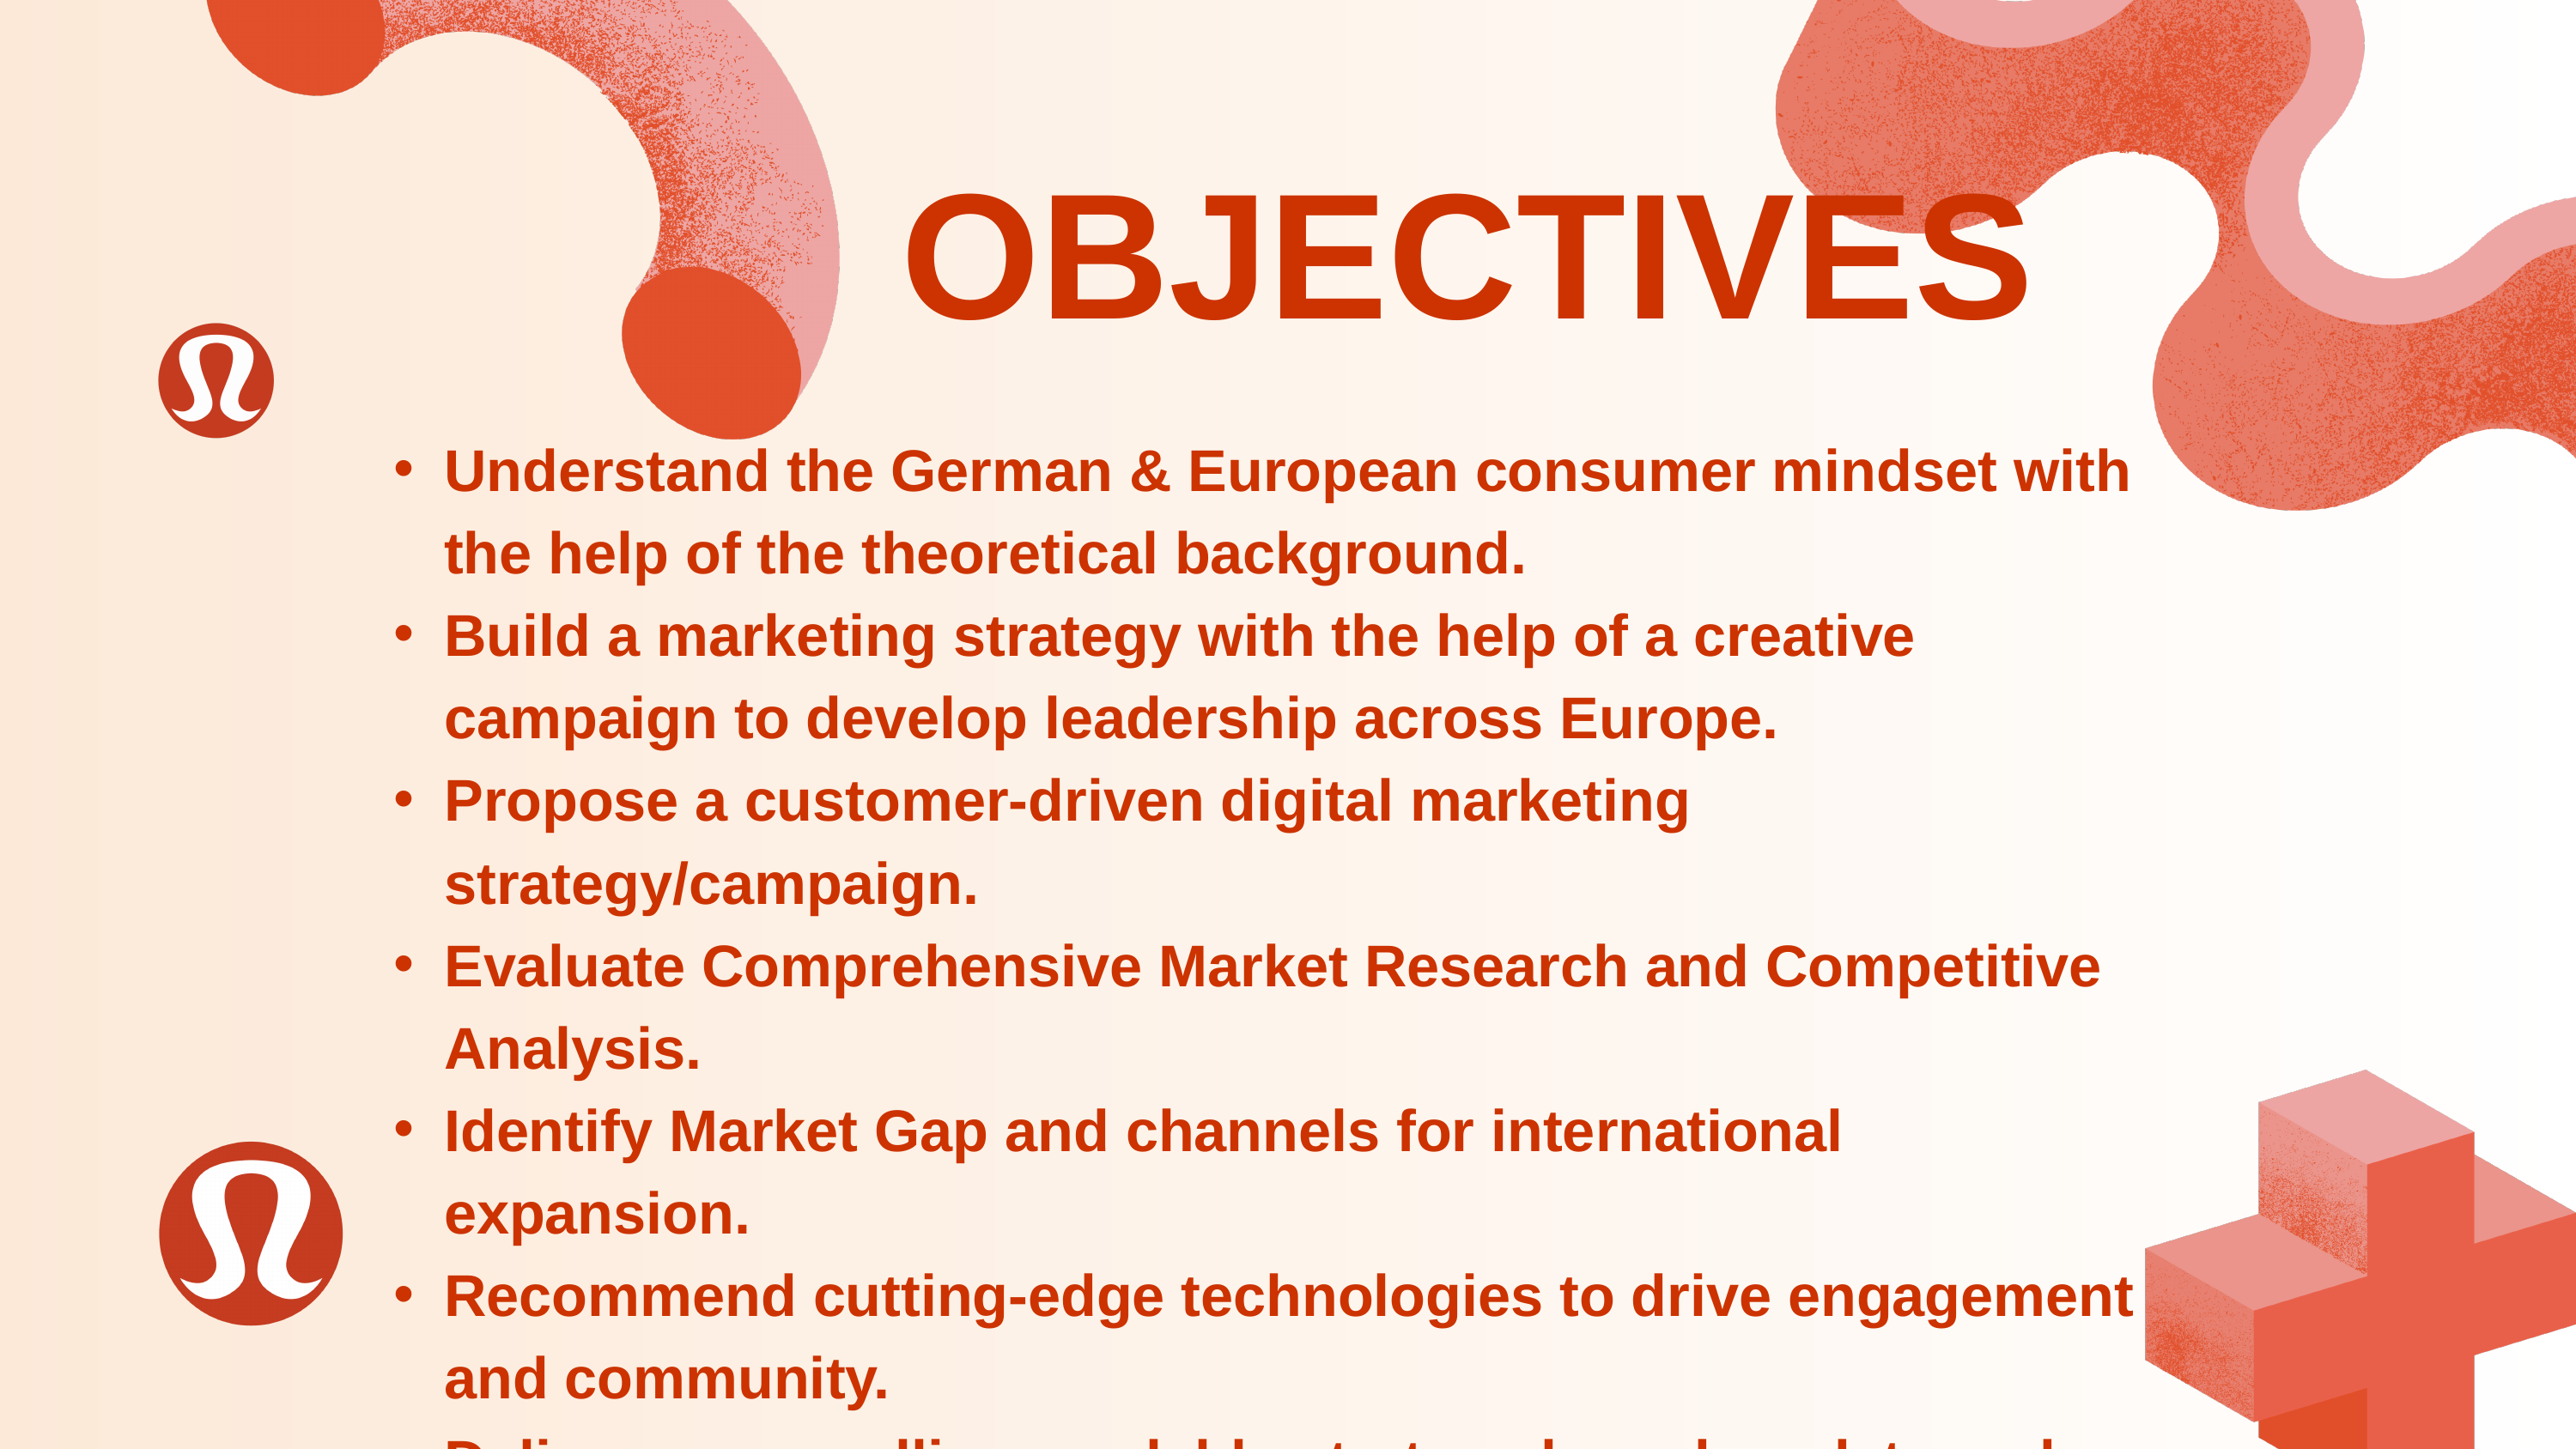

OBJECTIVES

Understand the German & European consumer mindset with the help of the theoretical background.
Build a marketing strategy with the help of a creative campaign to develop leadership across Europe.
Propose a customer-driven digital marketing strategy/campaign.
Evaluate Comprehensive Market Research and Competitive Analysis.
Identify Market Gap and channels for international expansion.
Recommend cutting-edge technologies to drive engagement and community.
Deliver a compelling, scalable strategy based on data and marketing theory